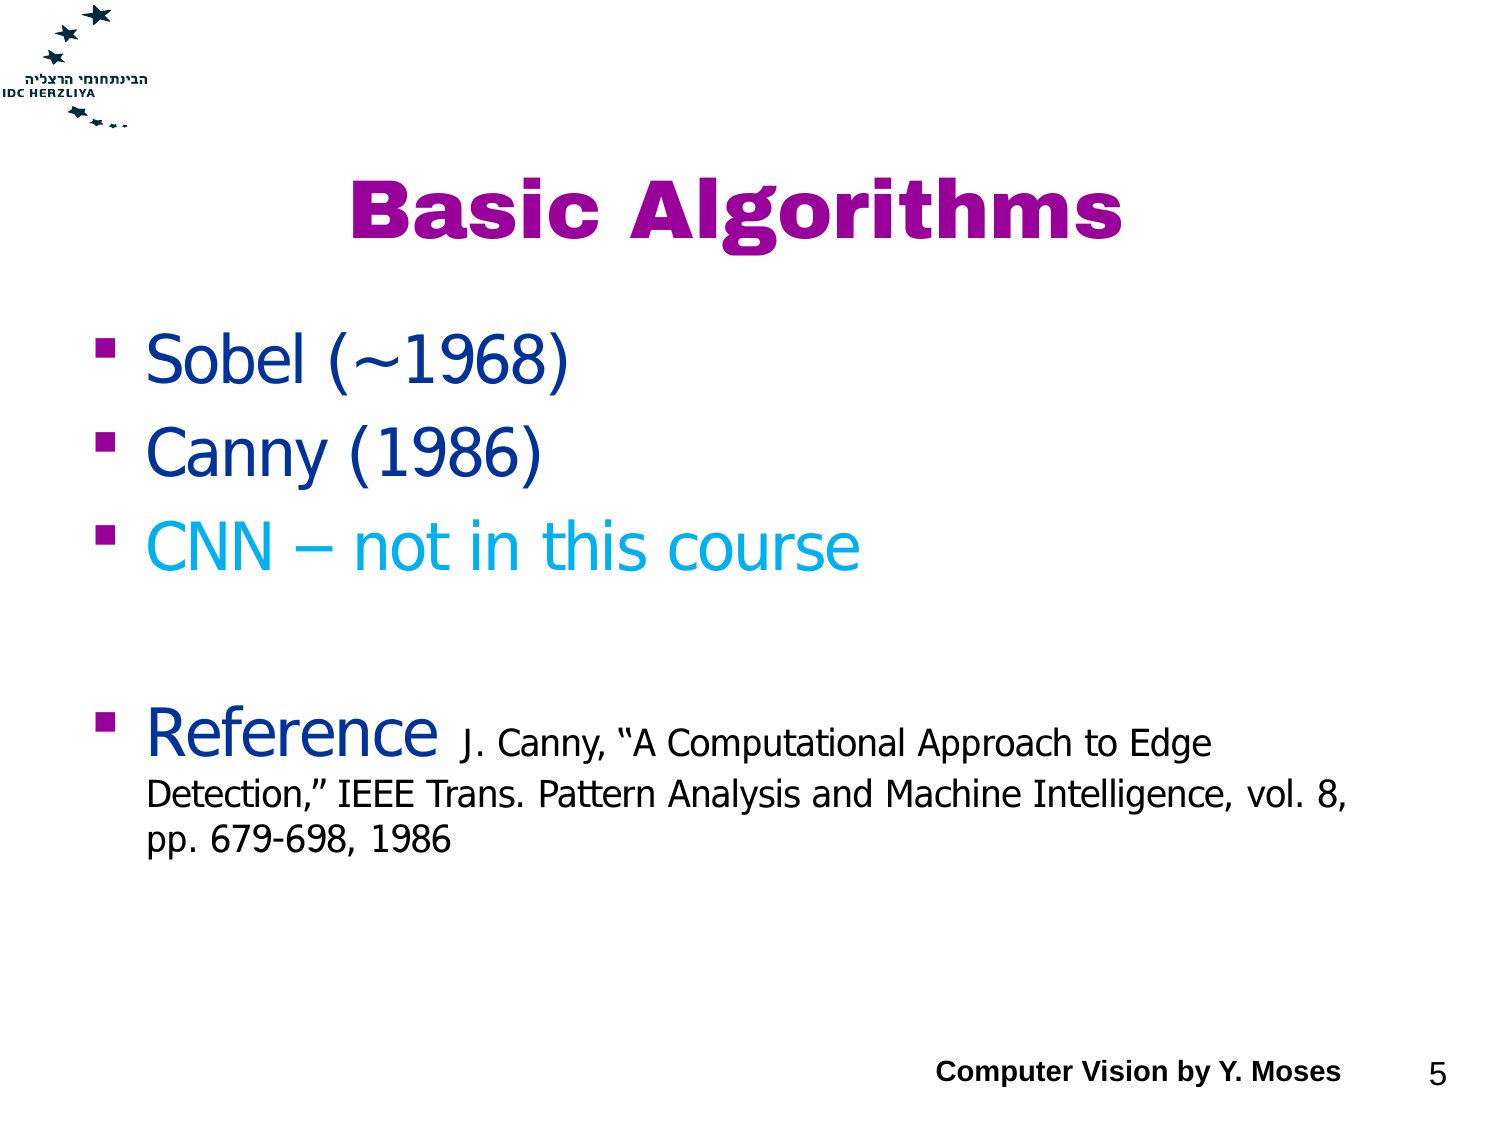

# Basic Algorithms
Sobel (~1968)
Canny (1986)
CNN – not in this course

Reference J. Canny, “A Computational Approach to Edge Detection,” IEEE Trans. Pattern Analysis and Machine Intelligence, vol. 8, pp. 679-698, 1986
Computer Vision by Y. Moses
5